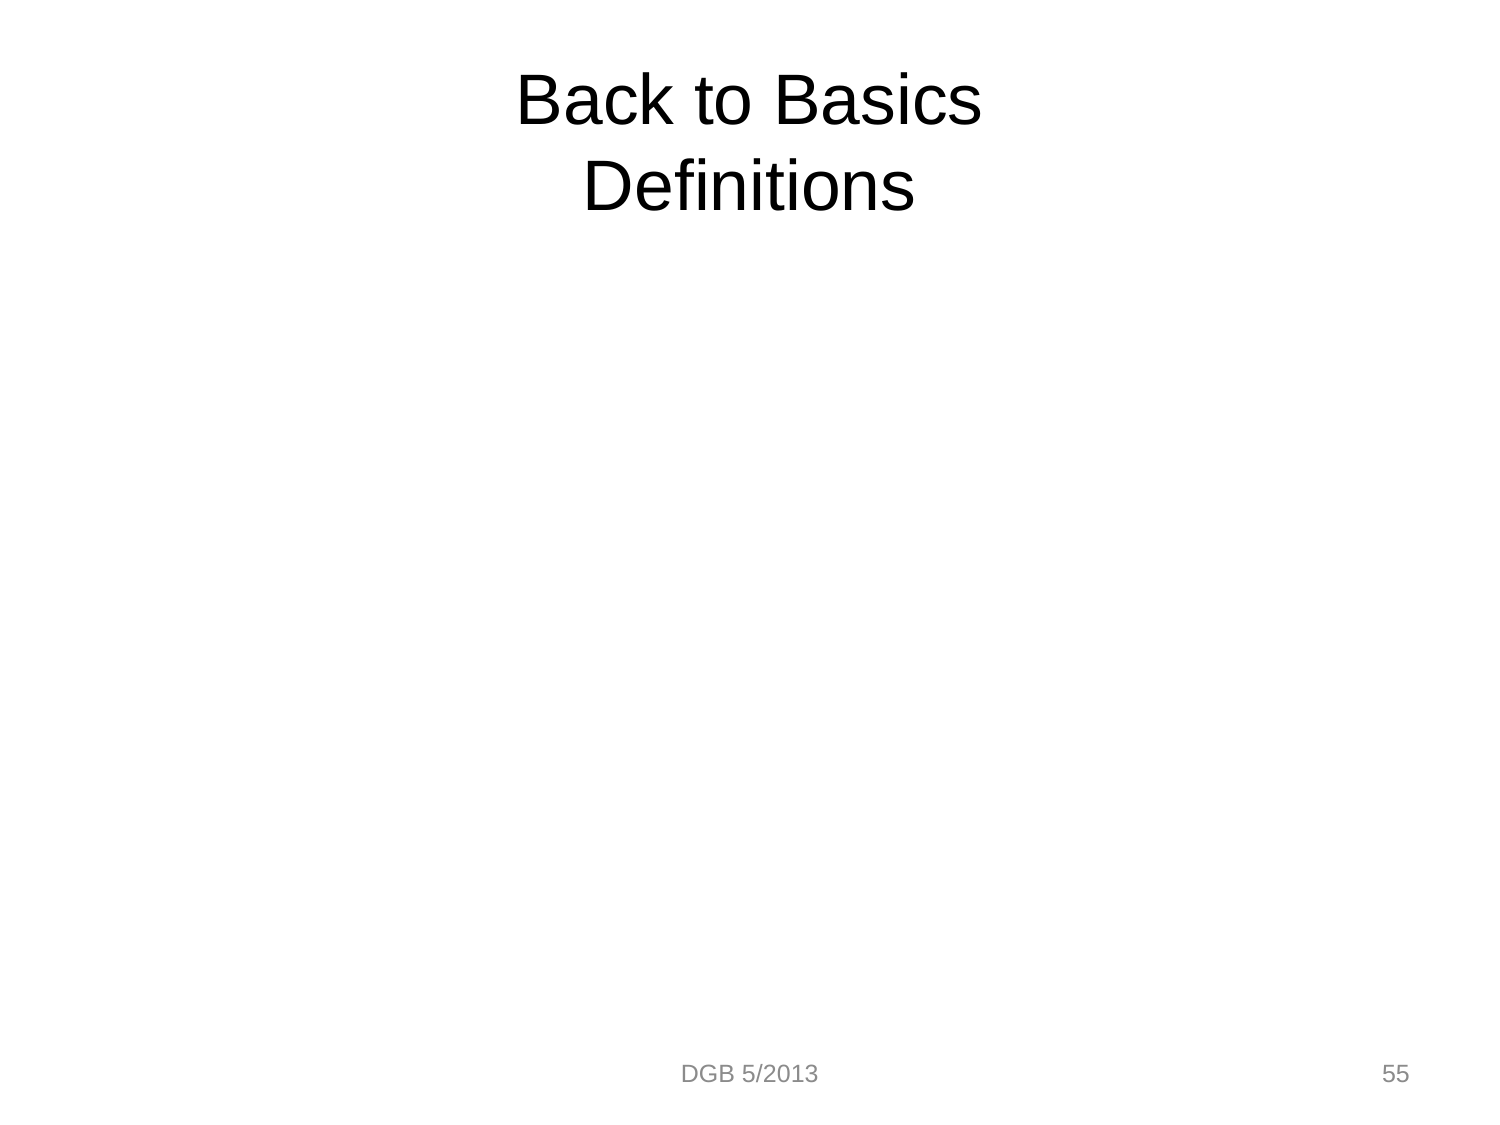

# Back to Basics Definitions
DGB 5/2013
55